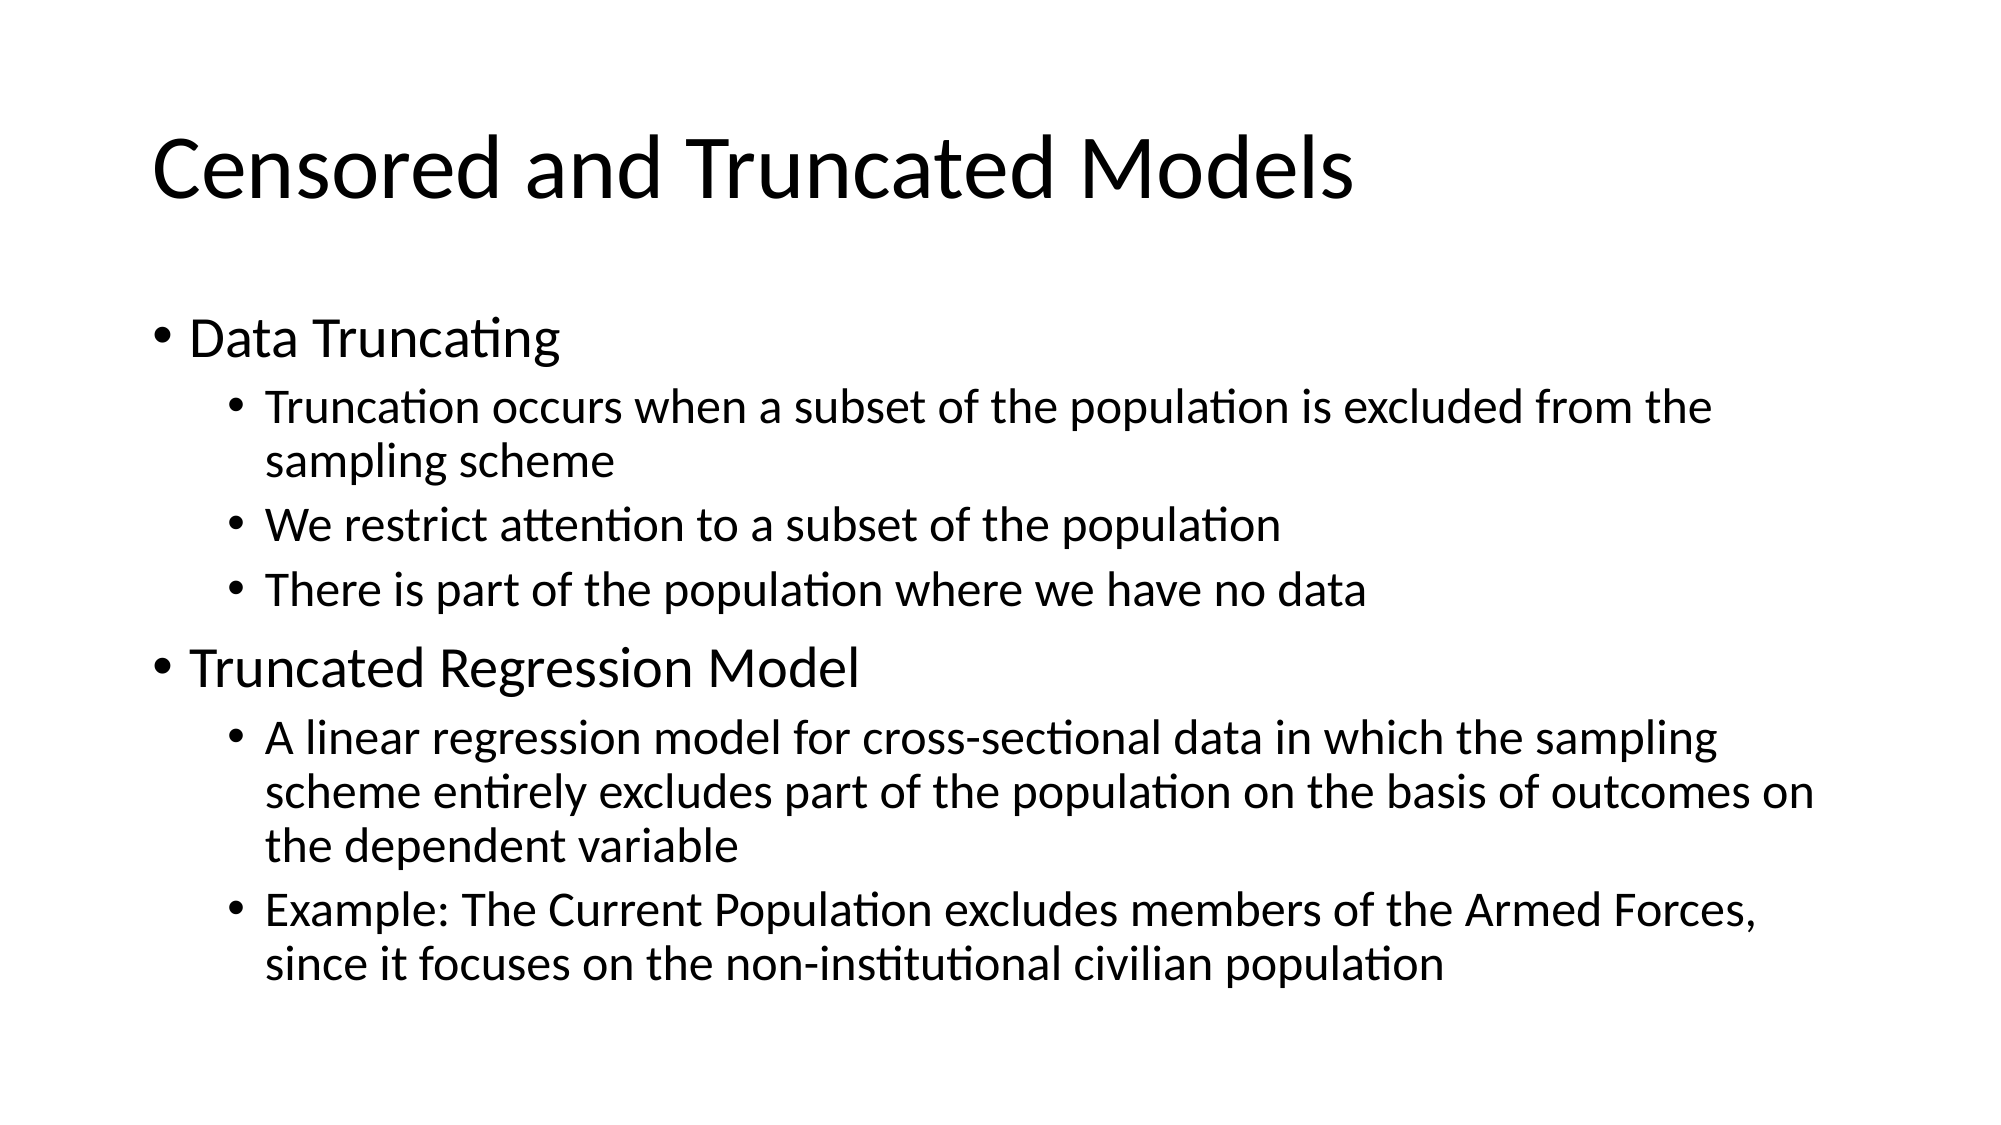

# Censored and Truncated Models
Data Truncating
Truncation occurs when a subset of the population is excluded from the sampling scheme
We restrict attention to a subset of the population
There is part of the population where we have no data
Truncated Regression Model
A linear regression model for cross-sectional data in which the sampling scheme entirely excludes part of the population on the basis of outcomes on the dependent variable
Example: The Current Population excludes members of the Armed Forces, since it focuses on the non-institutional civilian population